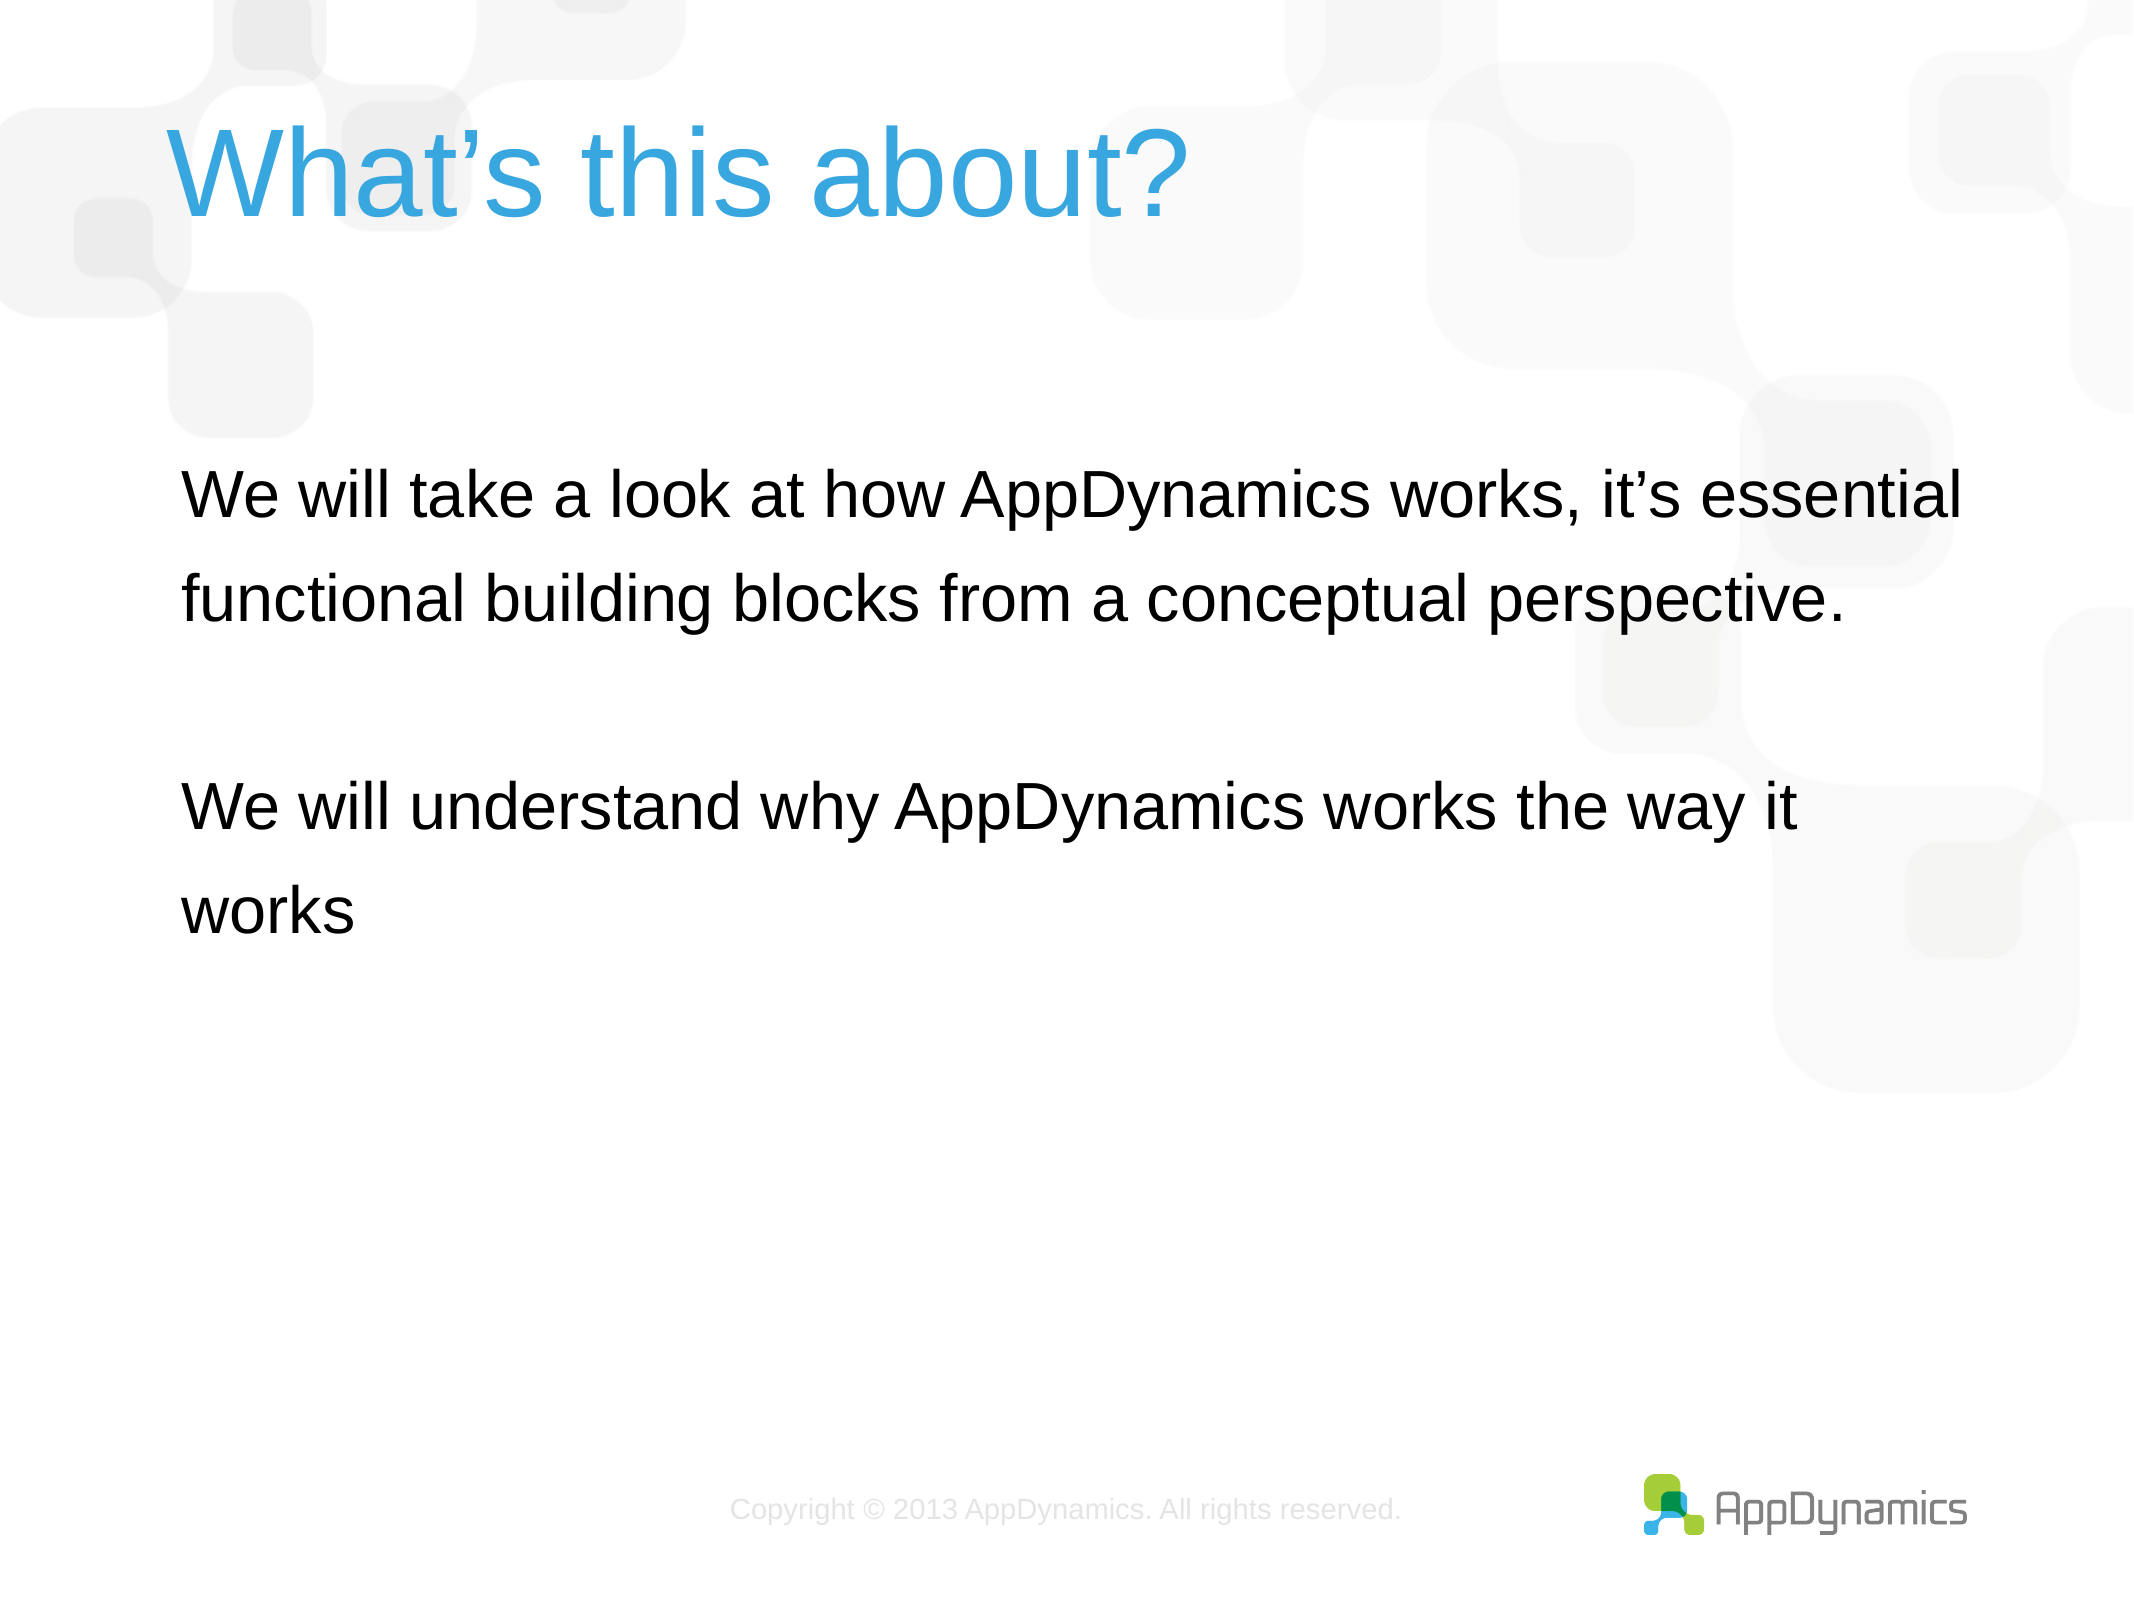

# What’s this about?

We will take a look at how AppDynamics works, it’s essential functional building blocks from a conceptual perspective.
We will understand why AppDynamics works the way it works